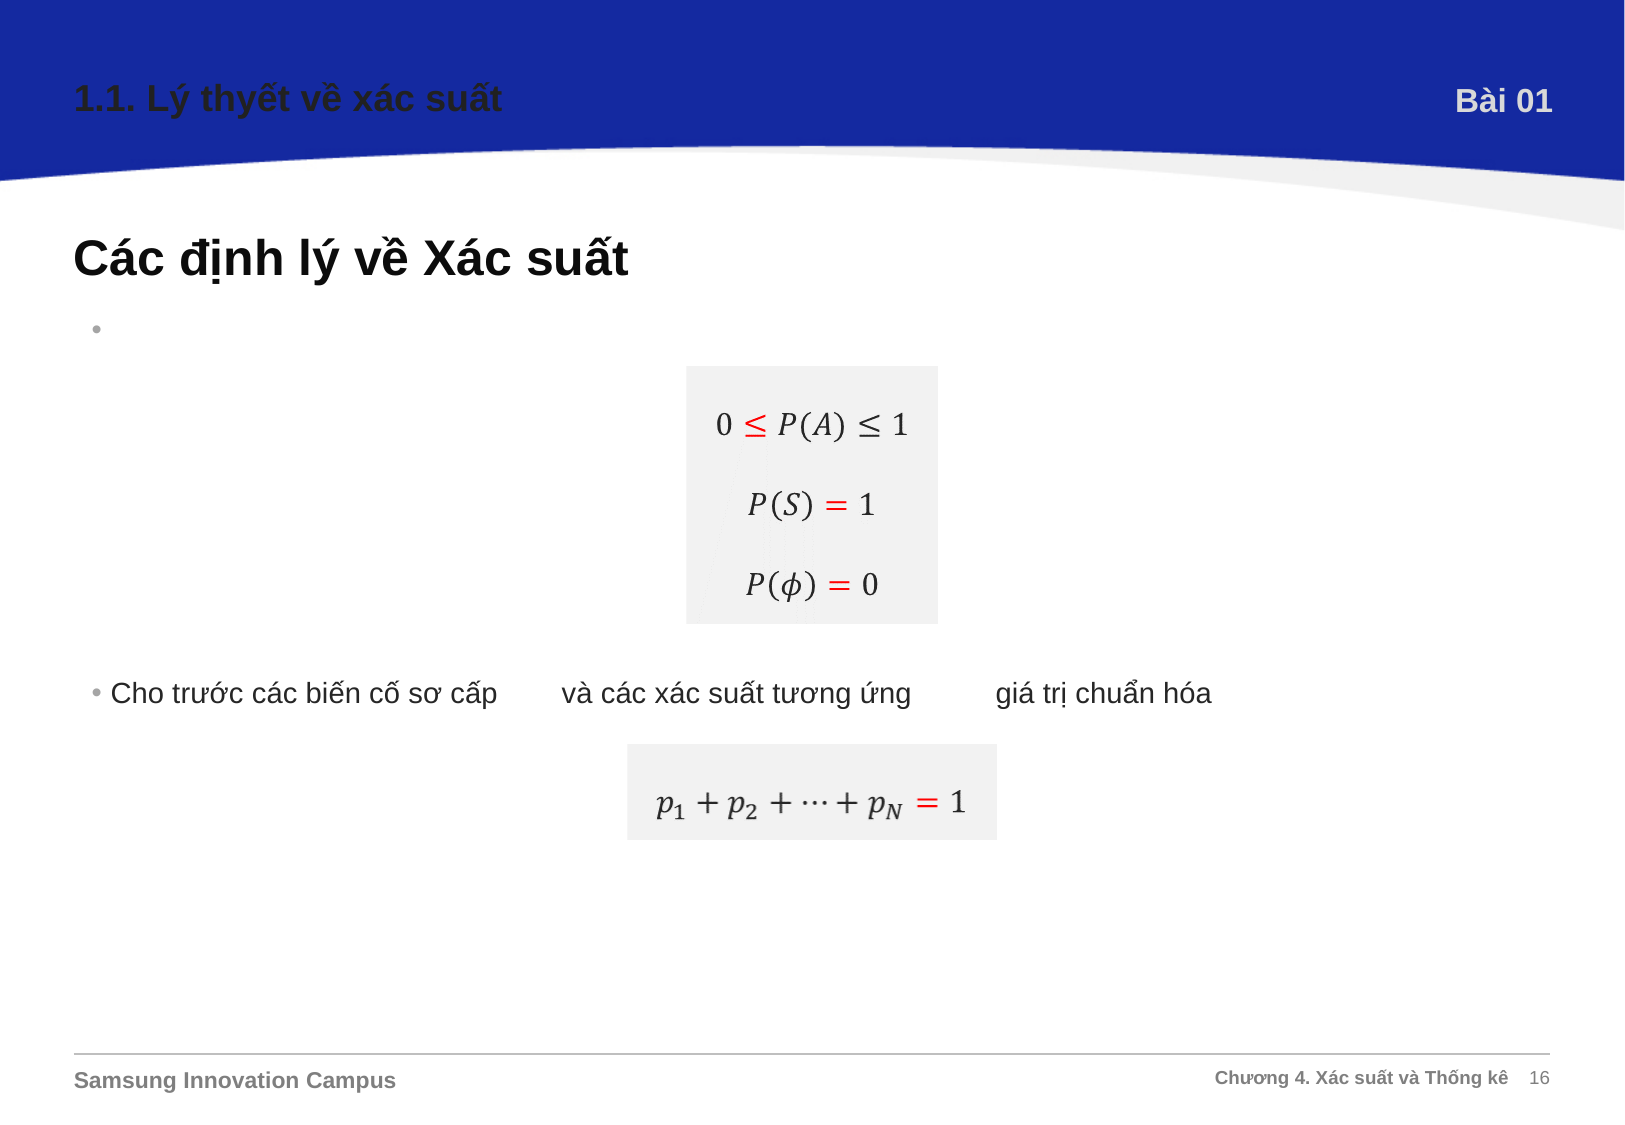

1.1. Lý thyết về xác suất
Bài 01
Các định lý về Xác suất
Đối với một biến cố bất kỳ 𝐴, không gian mẫu 𝑆 và biến cố rỗng 𝜙:

Cho trước các biến cố sơ cấp 𝑒_𝑖 và các xác suất tương ứng 𝑝_𝑖, “giá trị chuẩn hóa” là: